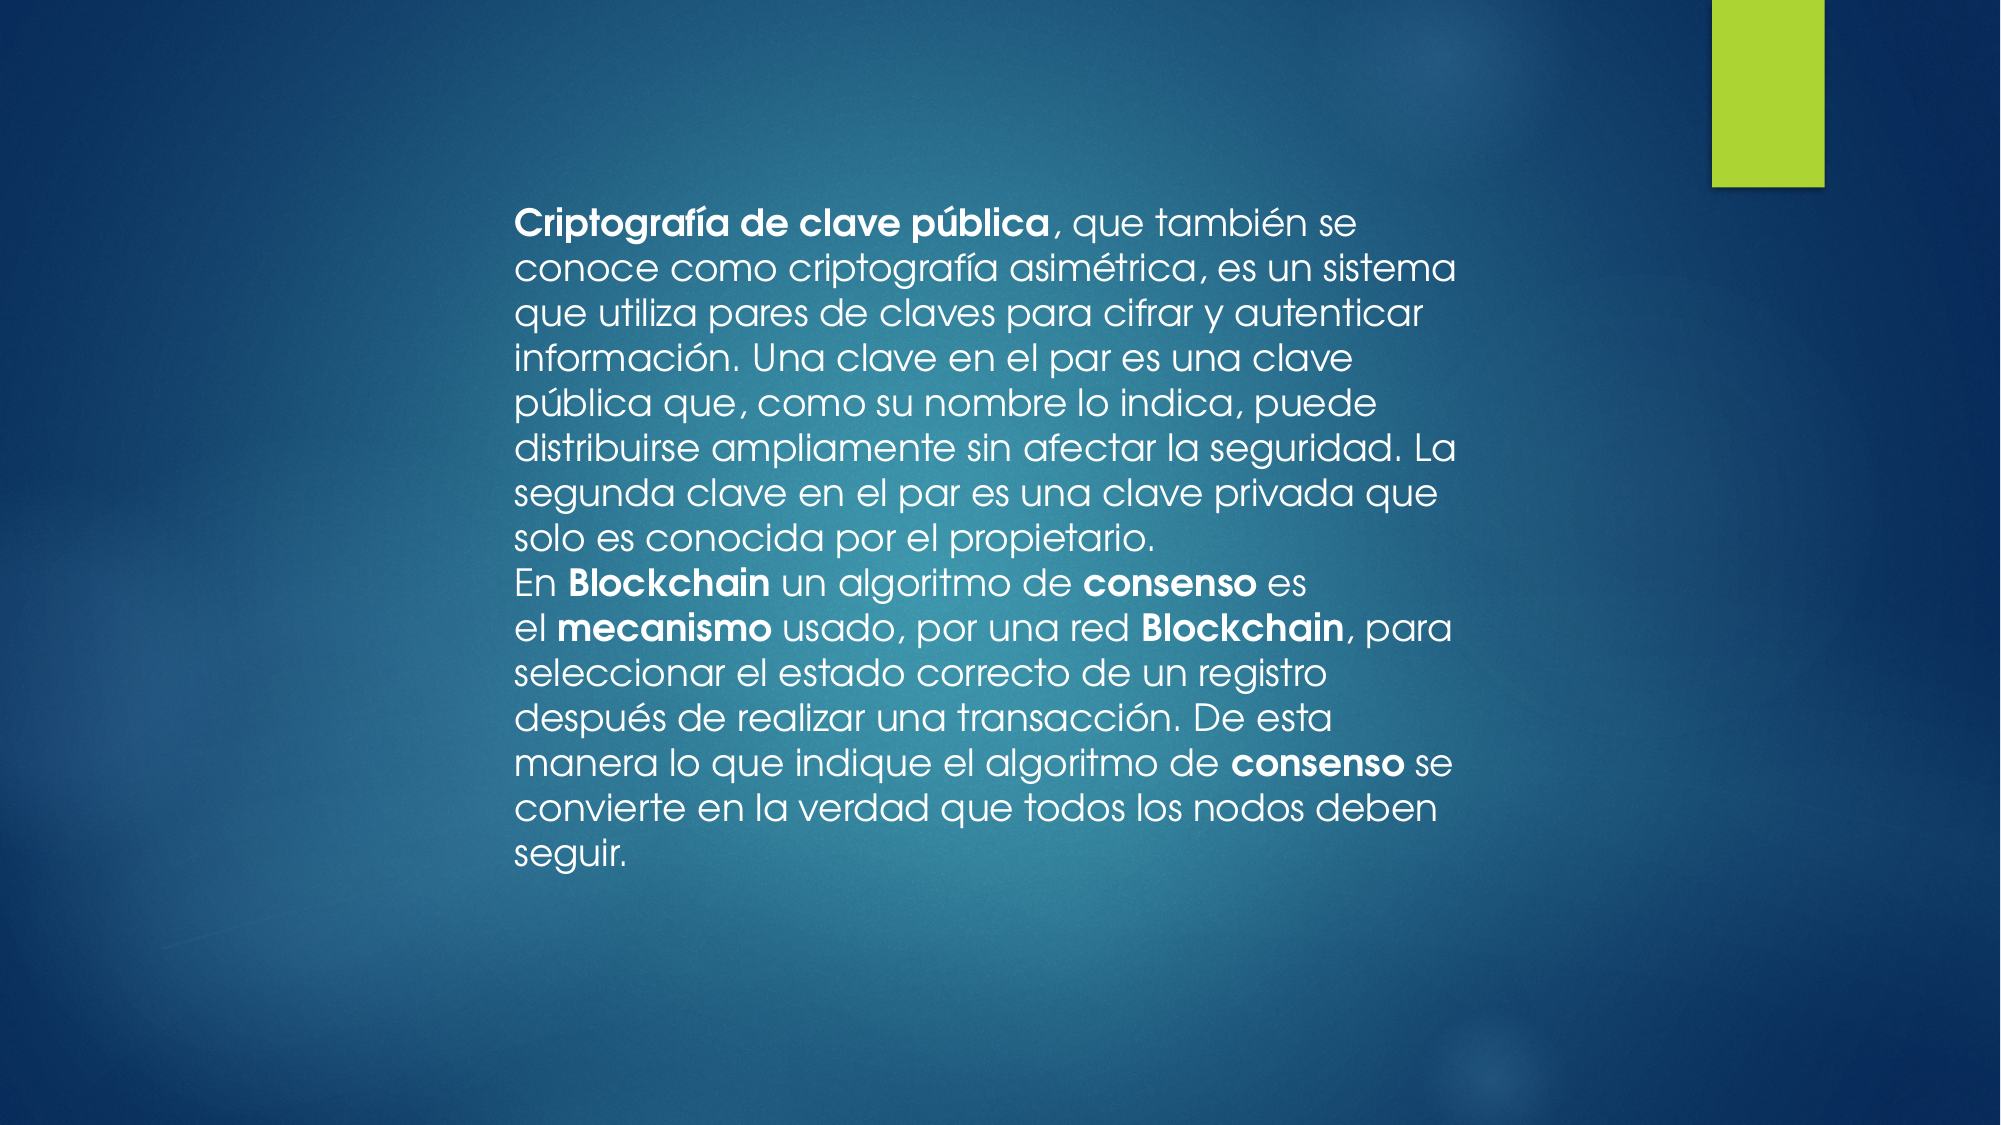

Criptografía de clave pública, que también se conoce como criptografía asimétrica, es un sistema que utiliza pares de claves para cifrar y autenticar información. Una clave en el par es una clave pública que, como su nombre lo indica, puede distribuirse ampliamente sin afectar la seguridad. La segunda clave en el par es una clave privada que solo es conocida por el propietario.
En Blockchain un algoritmo de consenso es el mecanismo usado, por una red Blockchain, para seleccionar el estado correcto de un registro después de realizar una transacción. De esta manera lo que indique el algoritmo de consenso se convierte en la verdad que todos los nodos deben seguir.